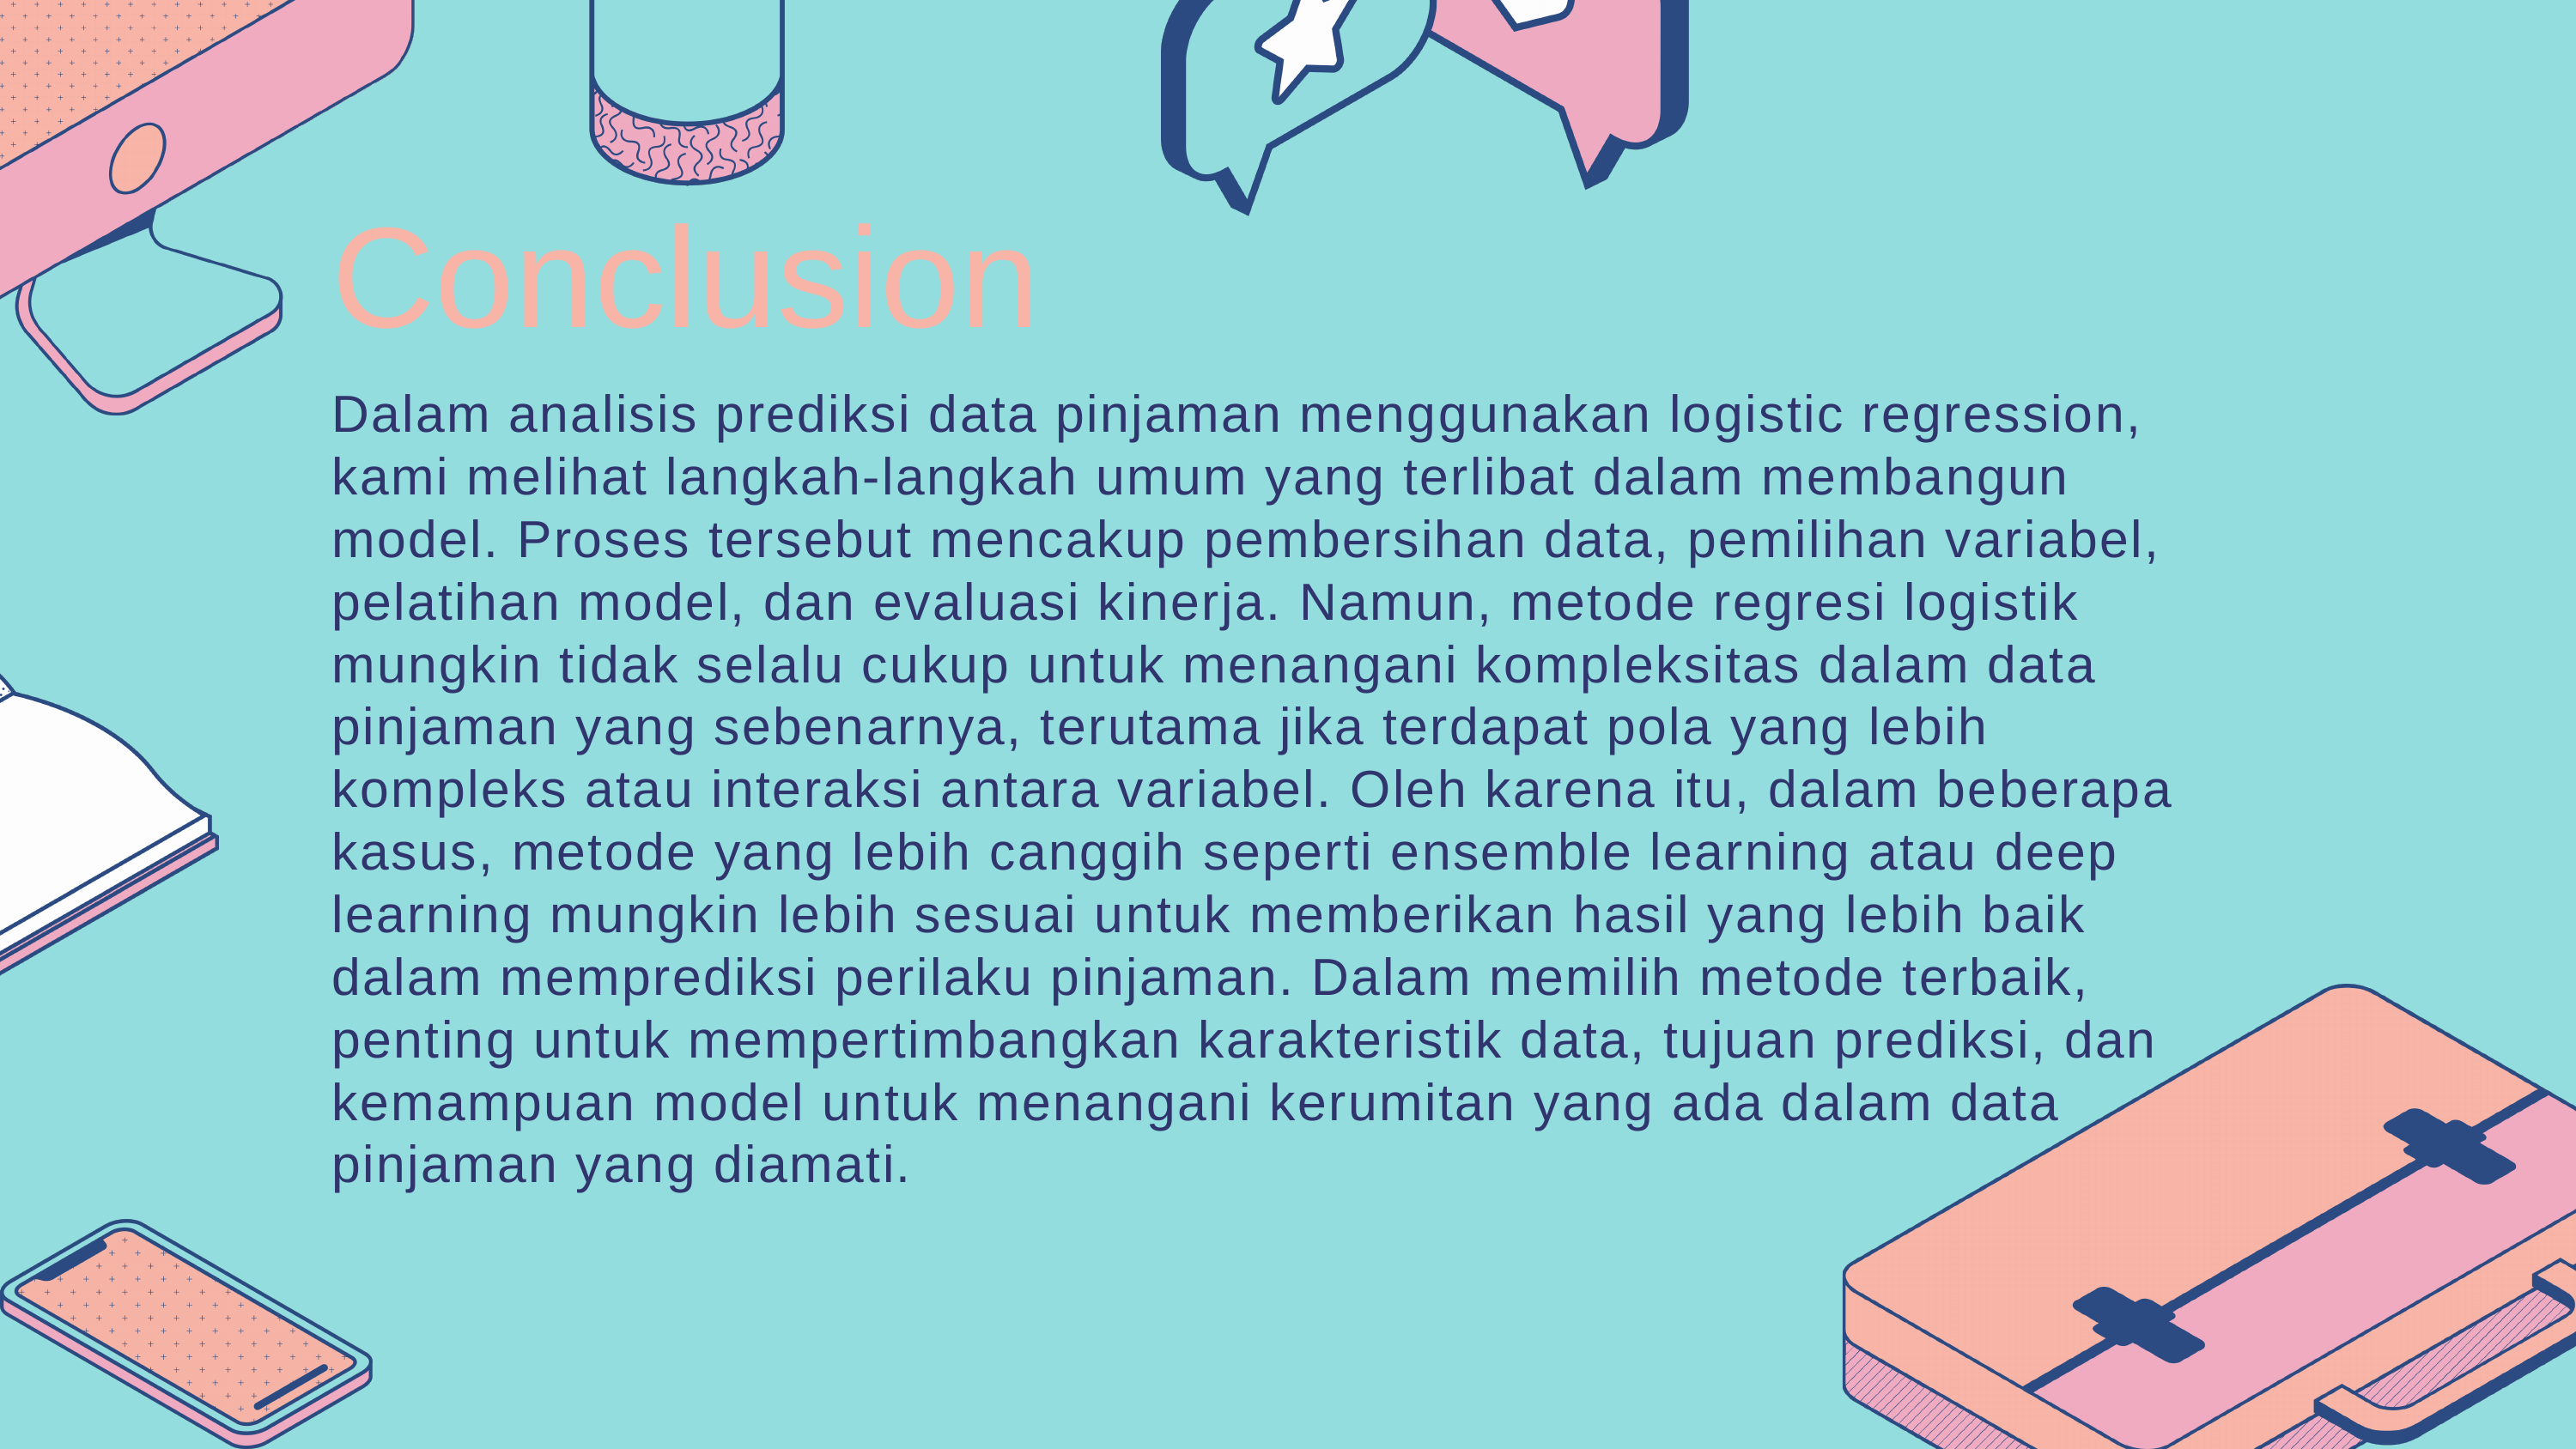

Conclusion
Dalam analisis prediksi data pinjaman menggunakan logistic regression, kami melihat langkah-langkah umum yang terlibat dalam membangun model. Proses tersebut mencakup pembersihan data, pemilihan variabel, pelatihan model, dan evaluasi kinerja. Namun, metode regresi logistik mungkin tidak selalu cukup untuk menangani kompleksitas dalam data pinjaman yang sebenarnya, terutama jika terdapat pola yang lebih kompleks atau interaksi antara variabel. Oleh karena itu, dalam beberapa kasus, metode yang lebih canggih seperti ensemble learning atau deep learning mungkin lebih sesuai untuk memberikan hasil yang lebih baik dalam memprediksi perilaku pinjaman. Dalam memilih metode terbaik, penting untuk mempertimbangkan karakteristik data, tujuan prediksi, dan kemampuan model untuk menangani kerumitan yang ada dalam data pinjaman yang diamati.